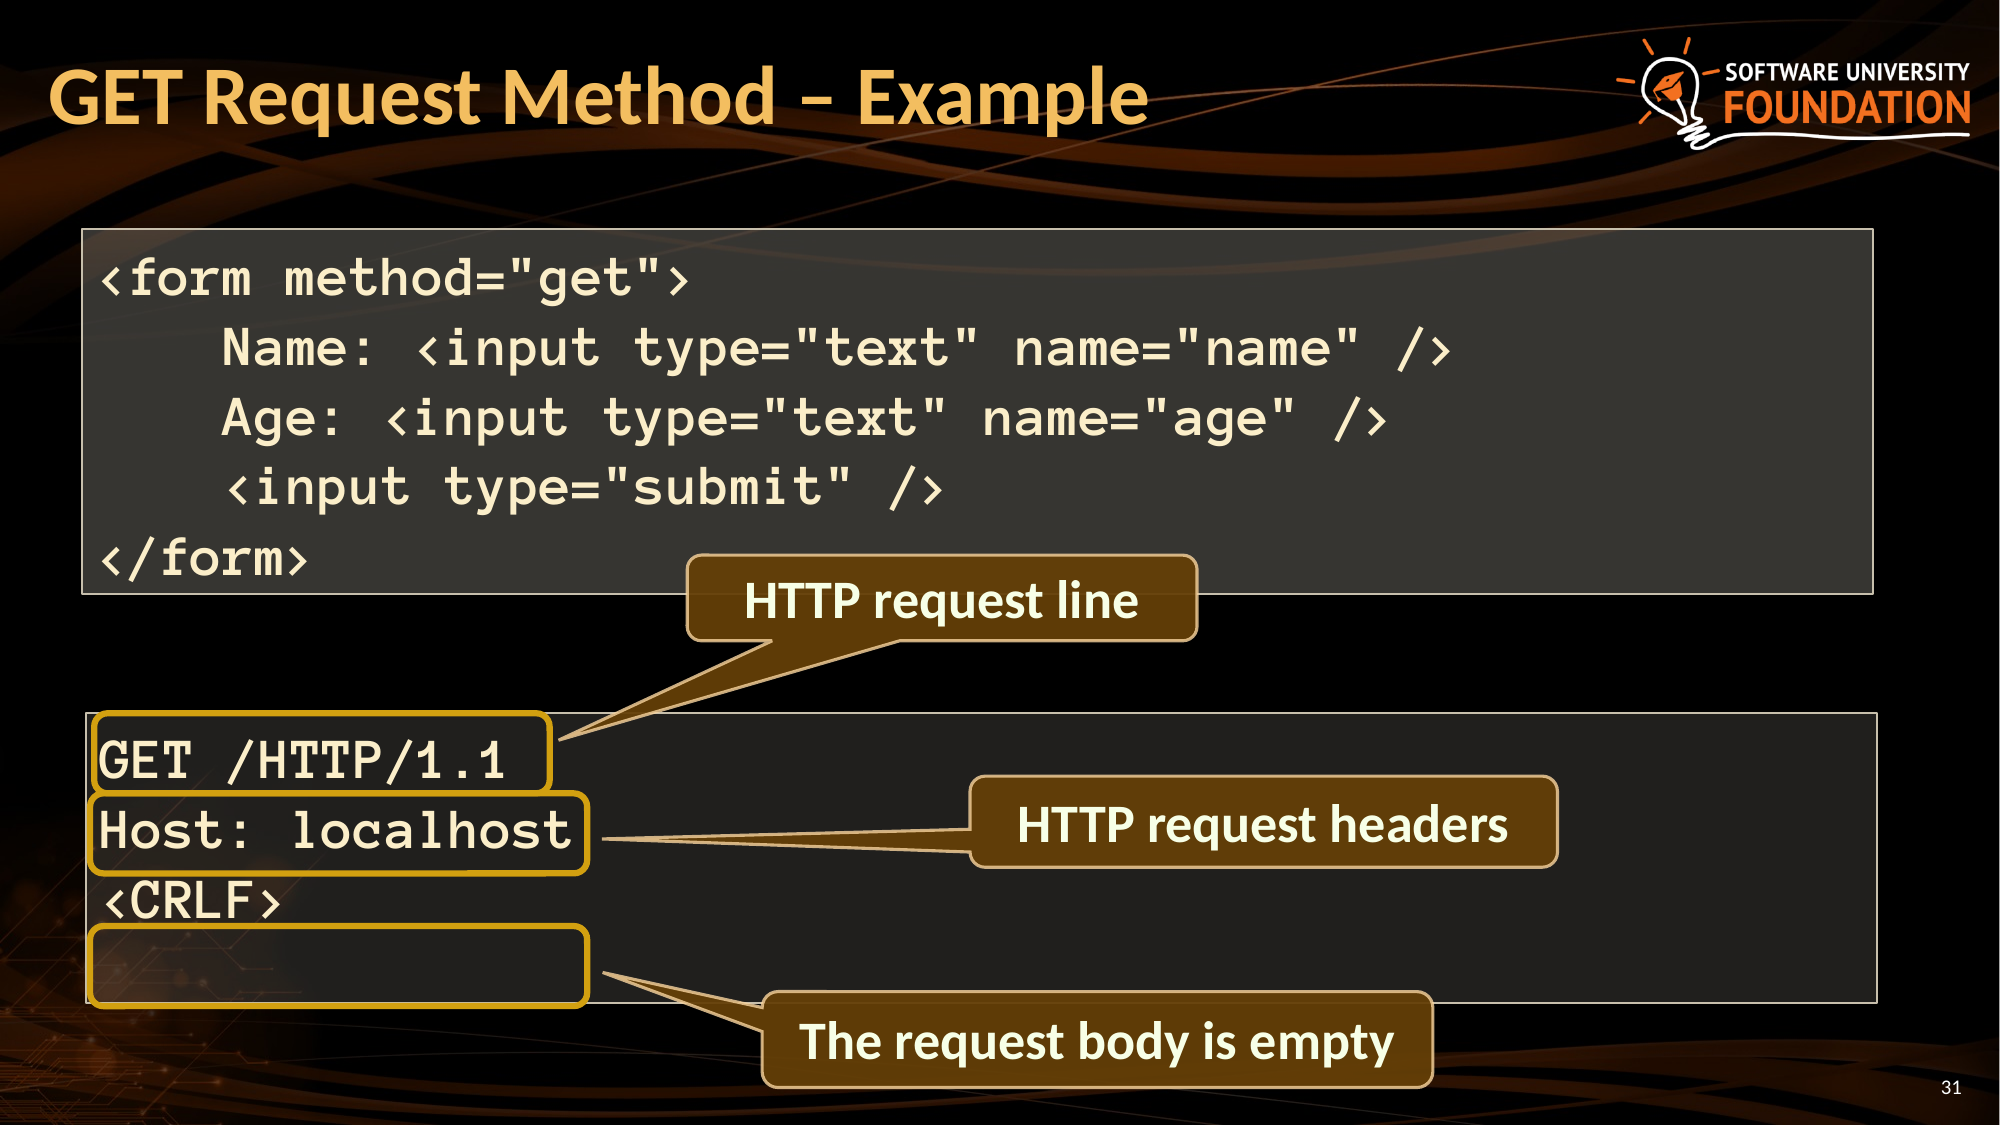

# GET Request Method – Example
<form method="get">
    Name: <input type="text" name="name" />
    Age: <input type="text" name="age" />
    <input type="submit" />
</form>
HTTP request line
GET /HTTP/1.1
Host: localhost
<CRLF>

HTTP request headers

The request body is empty
31